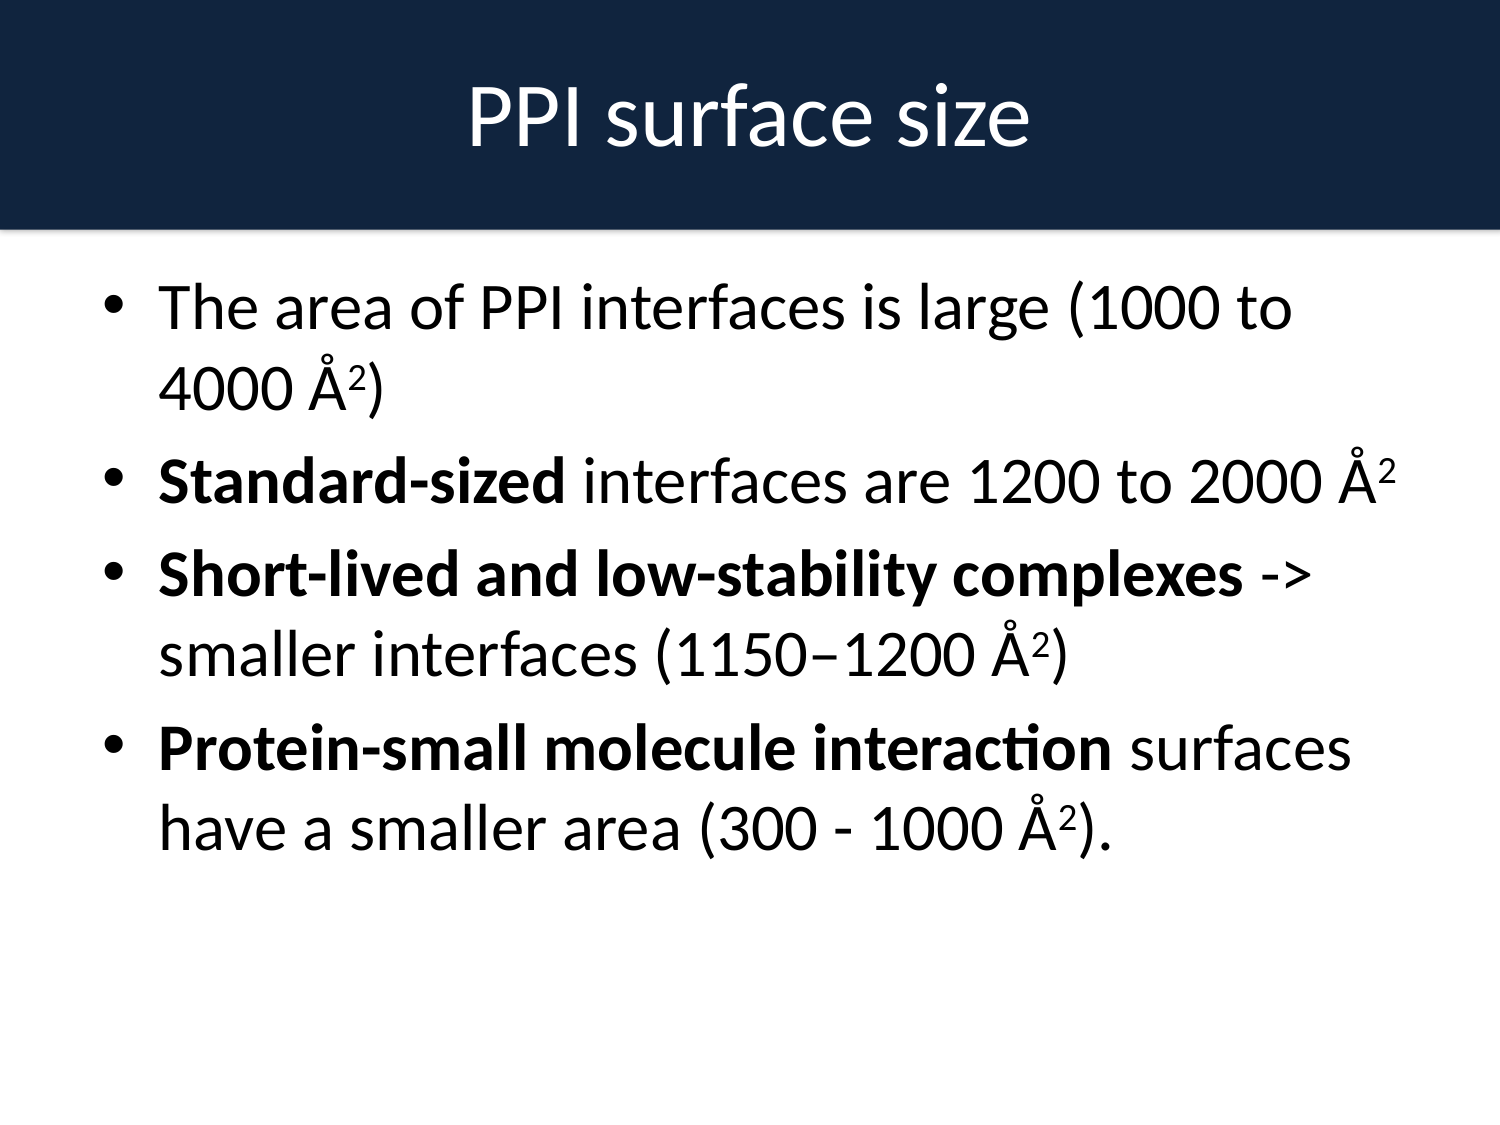

# PPI surface size
The area of PPI interfaces is large (1000 to 4000 Å2)
Standard-sized interfaces are 1200 to 2000 Å2
Short-lived and low-stability complexes -> smaller interfaces (1150–1200 Å2)
Protein-small molecule interaction surfaces have a smaller area (300 - 1000 Å2).